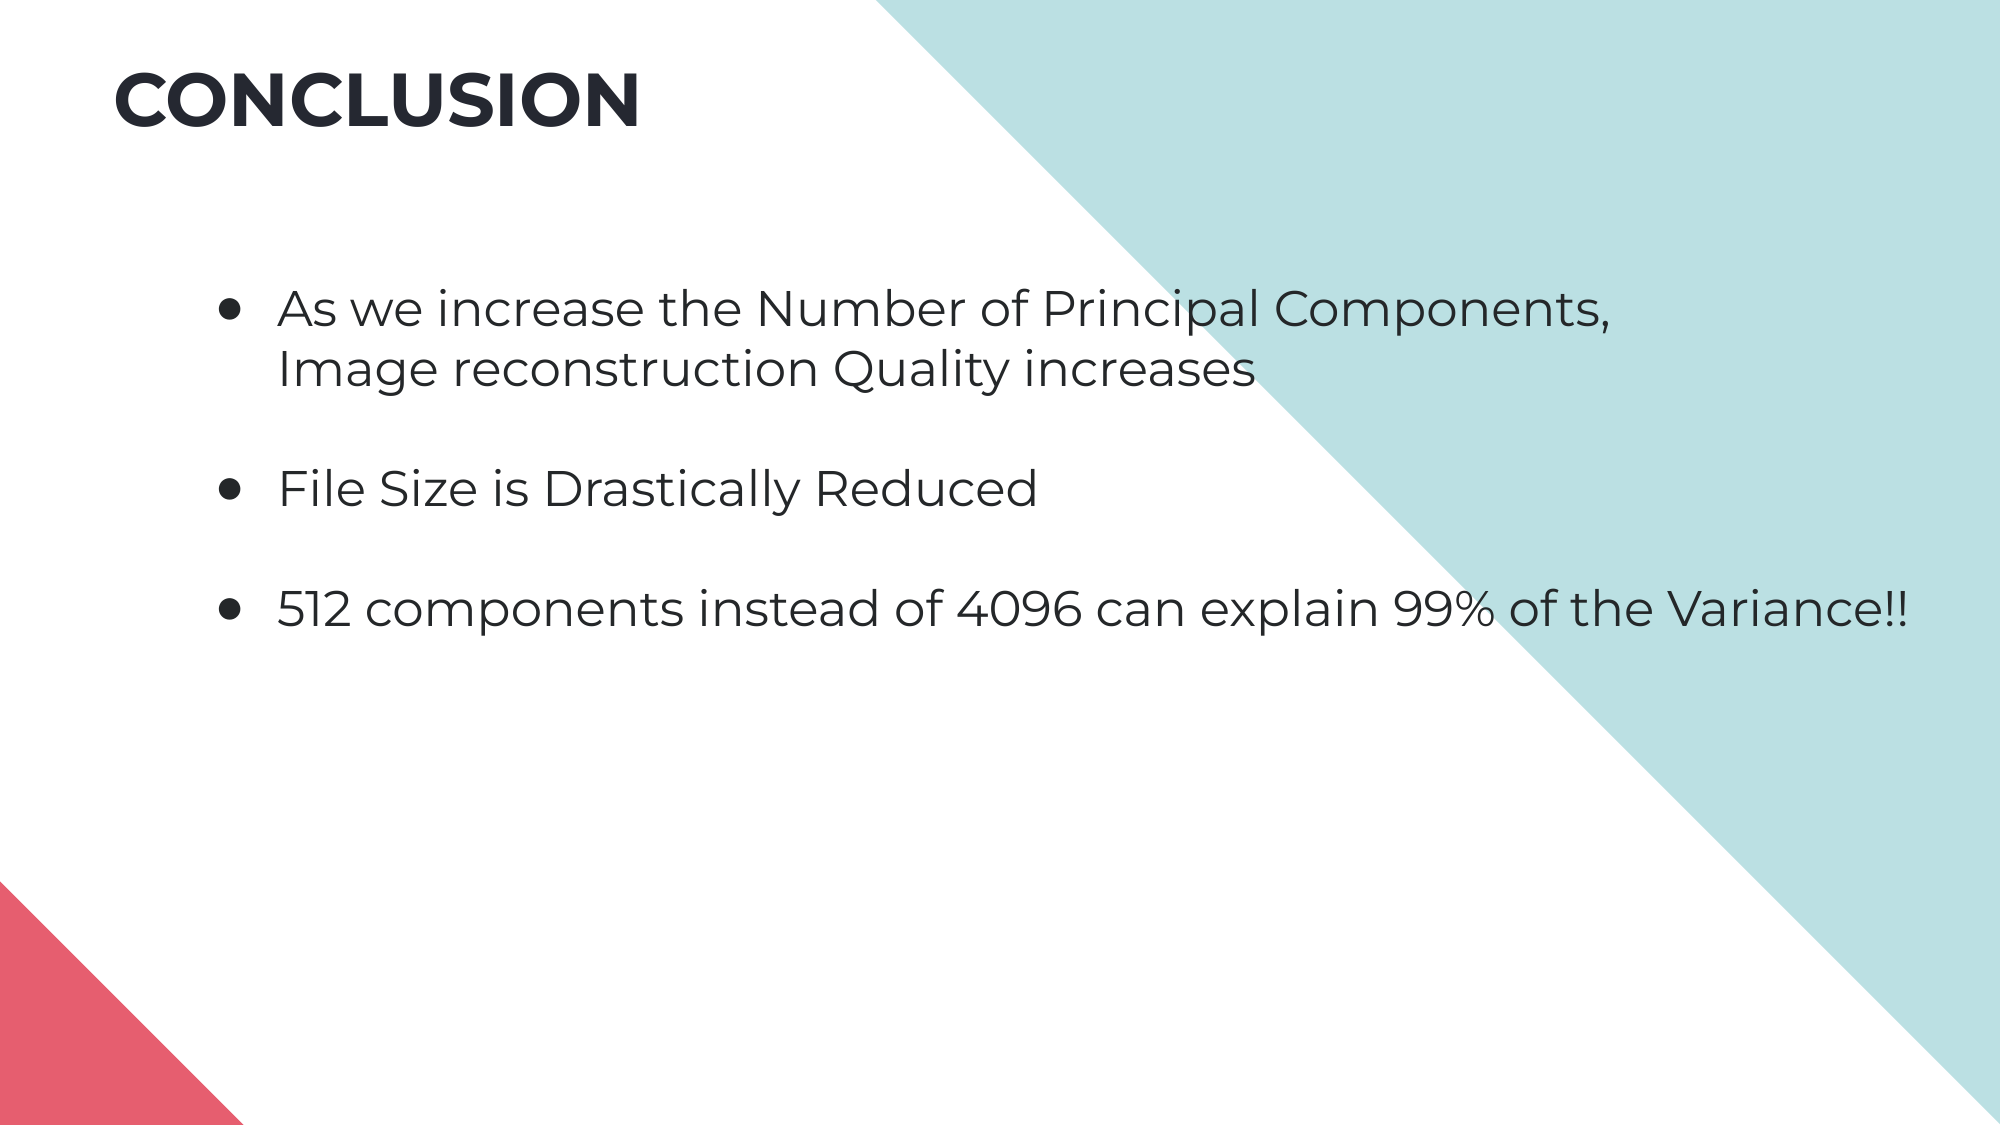

CONCLUSION

As we increase the Number of Principal Components,
Image reconstruction Quality increases

File Size is Drastically Reduced

512 components instead of 4096 can explain 99% of the Variance!!